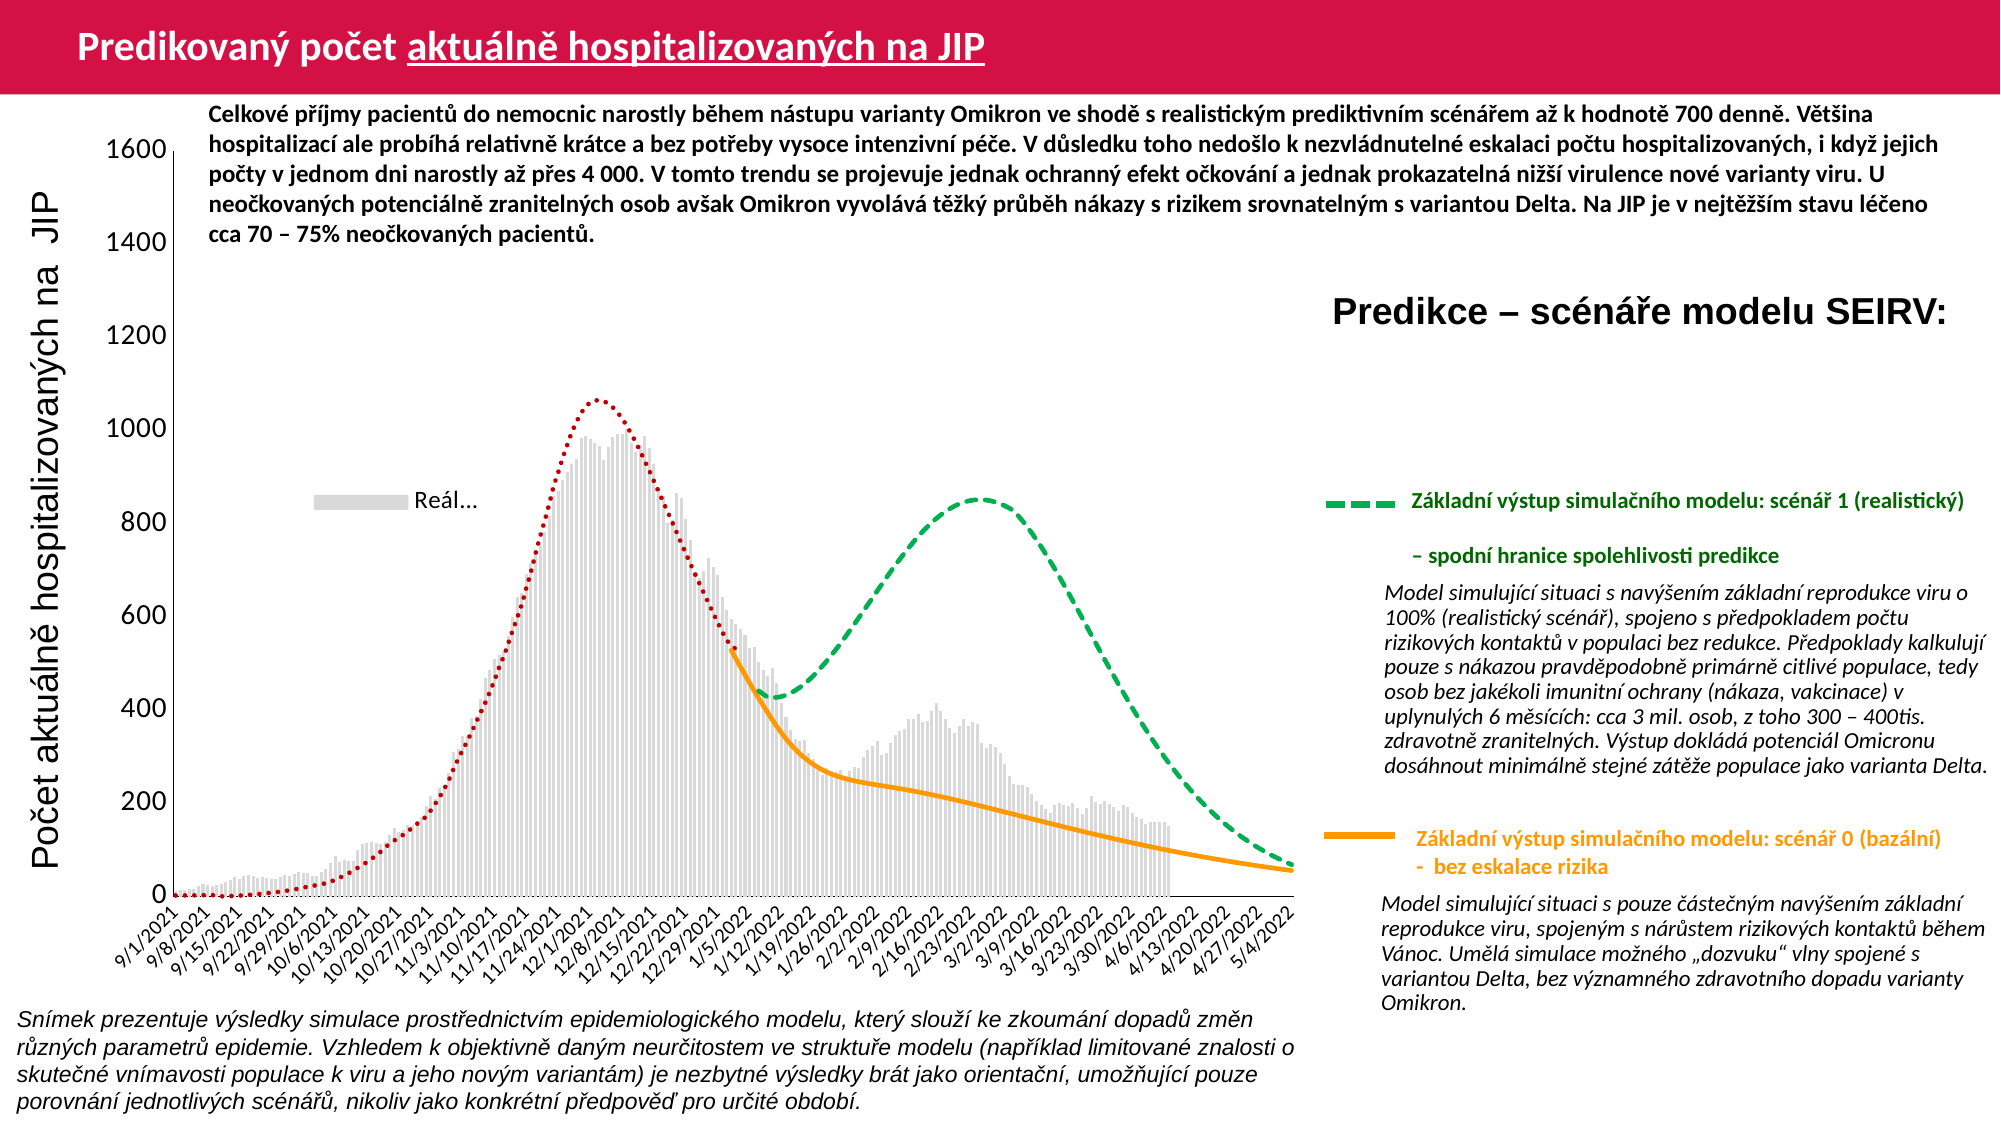

# Predikovaný počet aktuálně hospitalizovaných na JIP
Celkové příjmy pacientů do nemocnic narostly během nástupu varianty Omikron ve shodě s realistickým prediktivním scénářem až k hodnotě 700 denně. Většina hospitalizací ale probíhá relativně krátce a bez potřeby vysoce intenzivní péče. V důsledku toho nedošlo k nezvládnutelné eskalaci počtu hospitalizovaných, i když jejich počty v jednom dni narostly až přes 4 000. V tomto trendu se projevuje jednak ochranný efekt očkování a jednak prokazatelná nižší virulence nové varianty viru. U neočkovaných potenciálně zranitelných osob avšak Omikron vyvolává těžký průběh nákazy s rizikem srovnatelným s variantou Delta. Na JIP je v nejtěžším stavu léčeno cca 70 – 75% neočkovaných pacientů.

### Chart

| Category | Reálná data | B | V2 | C |
|---|---|---|---|---|
| 44440 | 12.0 | 2.1499938108275587 | None | None |
| 44441 | 14.0 | 2.1489942988240536 | None | None |
| 44442 | 14.0 | 2.156375691732808 | None | None |
| 44443 | 16.0 | 2.2220662509694518 | None | None |
| 44444 | 16.0 | 2.3490076857795 | None | None |
| 44445 | 23.0 | 2.505664822963989 | None | None |
| 44446 | 26.0 | 2.6689272128599746 | None | None |
| 44447 | 24.0 | 2.759702217083512 | None | None |
| 44448 | 22.0 | 2.7634894993383736 | None | None |
| 44449 | 24.0 | 2.7844883124857778 | None | None |
| 44450 | 27.0 | 0.20709584228404368 | None | None |
| 44451 | 31.0 | 0.5528612534209895 | None | None |
| 44452 | 35.0 | 0.9249259465306826 | None | None |
| 44453 | 41.0 | 1.3428704468709667 | None | None |
| 44454 | 38.0 | 1.8215746154633203 | None | None |
| 44455 | 43.0 | 2.474726350772896 | None | None |
| 44456 | 46.0 | 3.226295817313875 | None | None |
| 44457 | 43.0 | 4.07527265666851 | None | None |
| 44458 | 40.0 | 4.964831800229037 | None | None |
| 44459 | 42.0 | 5.979644681723486 | None | None |
| 44460 | 40.0 | 6.986522028090579 | None | None |
| 44461 | 38.0 | 8.128518292619786 | None | None |
| 44462 | 38.0 | 9.180417248855136 | None | None |
| 44463 | 42.0 | 10.418830696230001 | None | None |
| 44464 | 46.0 | 11.78672416277089 | None | None |
| 44465 | 45.0 | 13.30313543074859 | None | None |
| 44466 | 49.0 | 14.947197294775943 | None | None |
| 44467 | 53.0 | 16.977580490328688 | None | None |
| 44468 | 51.0 | 18.948832729355825 | None | None |
| 44469 | 50.0 | 21.03500582123275 | None | None |
| 44470 | 45.0 | 22.79008070672829 | None | None |
| 44471 | 44.0 | 24.283364648339056 | None | None |
| 44472 | 52.0 | 26.458338629574964 | None | None |
| 44473 | 58.0 | 28.64698911777778 | None | None |
| 44474 | 72.0 | 31.48984003428821 | None | None |
| 44475 | 86.0 | 35.917569727058805 | None | None |
| 44476 | 75.0 | 40.17321069057697 | None | None |
| 44477 | 78.0 | 44.91732648451571 | None | None |
| 44478 | 77.0 | 50.222859935349035 | None | None |
| 44479 | 77.0 | 55.04706535133246 | None | None |
| 44480 | 99.0 | 61.6224365621346 | None | None |
| 44481 | 113.0 | 68.05678990991272 | None | None |
| 44482 | 114.0 | 73.64408921424284 | None | None |
| 44483 | 116.0 | 80.61993312947865 | None | None |
| 44484 | 115.0 | 88.07899661871042 | None | None |
| 44485 | 112.0 | 95.99289157549795 | None | None |
| 44486 | 116.0 | 105.14804756840543 | None | None |
| 44487 | 133.0 | 113.32509751051417 | None | None |
| 44488 | 146.0 | 120.30662358525673 | None | None |
| 44489 | 138.0 | 126.35260730869122 | None | None |
| 44490 | 142.0 | 132.5570019422908 | None | None |
| 44491 | 153.0 | 140.21559433107447 | None | None |
| 44492 | 151.0 | 147.70800294563014 | None | None |
| 44493 | 163.0 | 155.93072542142394 | None | None |
| 44494 | 171.0 | 163.4965298613041 | None | None |
| 44495 | 194.0 | 171.65081493185716 | None | None |
| 44496 | 216.0 | 184.7776771151474 | None | None |
| 44497 | 210.0 | 199.22673147933284 | None | None |
| 44498 | 234.0 | 214.28313321665527 | None | None |
| 44499 | 238.0 | 231.28268874017573 | None | None |
| 44500 | 266.0 | 250.2023933218222 | None | None |
| 44501 | 310.0 | 273.5537393324136 | None | None |
| 44502 | 317.0 | 294.601346202666 | None | None |
| 44503 | 344.0 | 314.45124331739214 | None | None |
| 44504 | 344.0 | 332.5686204660027 | None | None |
| 44505 | 383.0 | 353.67984779847114 | None | None |
| 44506 | 388.0 | 374.7684316127417 | None | None |
| 44507 | 423.0 | 395.4539362154063 | None | None |
| 44508 | 470.0 | 416.2265889581132 | None | None |
| 44509 | 486.0 | 439.49680756860073 | None | None |
| 44510 | 510.0 | 463.806506154057 | None | None |
| 44511 | 518.0 | 491.69529048648286 | None | None |
| 44512 | 526.0 | 514.6278203299661 | None | None |
| 44513 | 560.0 | 542.7637734682831 | None | None |
| 44514 | 600.0 | 571.7041523255104 | None | None |
| 44515 | 642.0 | 598.1235515957876 | None | None |
| 44516 | 652.0 | 627.0196586581615 | None | None |
| 44517 | 692.0 | 662.5663729588351 | None | None |
| 44518 | 717.0 | 696.7799190497768 | None | None |
| 44519 | 745.0 | 736.2137153136832 | None | None |
| 44520 | 753.0 | 772.5325555456683 | None | None |
| 44521 | 782.0 | 805.7838244784367 | None | None |
| 44522 | 817.0 | 841.9893416438631 | None | None |
| 44523 | 859.0 | 882.0215824007284 | None | None |
| 44524 | 870.0 | 910.9140316821694 | None | None |
| 44525 | 895.0 | 942.6799288678862 | None | None |
| 44526 | 912.0 | 970.435541085446 | None | None |
| 44527 | 928.0 | 997.7811912256622 | None | None |
| 44528 | 940.0 | 1019.29769693552 | None | None |
| 44529 | 985.0 | 1038.1767751657321 | None | None |
| 44530 | 989.0 | 1051.0202288728483 | None | None |
| 44531 | 982.0 | 1060.944426202873 | None | None |
| 44532 | 974.0 | 1064.9020645552769 | None | None |
| 44533 | 968.0 | 1065.6035332043584 | None | None |
| 44534 | 938.0 | 1063.2218293980754 | None | None |
| 44535 | 965.0 | 1057.943708916716 | None | None |
| 44536 | 987.0 | 1049.9571750530026 | None | None |
| 44537 | 994.0 | 1039.4801235543416 | None | None |
| 44538 | 993.0 | 1026.8050483601664 | None | None |
| 44539 | 1003.0 | 1011.1816261834061 | None | None |
| 44540 | 974.0 | 993.9731272380324 | None | None |
| 44541 | 954.0 | 975.4221885680699 | None | None |
| 44542 | 970.0 | 955.7420414295373 | None | None |
| 44543 | 989.0 | 935.1213840655595 | None | None |
| 44544 | 963.0 | 913.728215830578 | None | None |
| 44545 | 929.0 | 891.7226686730121 | None | None |
| 44546 | 878.0 | 870.190561689211 | None | None |
| 44547 | 859.0 | 848.2783968043841 | None | None |
| 44548 | 802.0 | 826.0952265528568 | None | None |
| 44549 | 808.0 | 803.7345113132003 | None | None |
| 44550 | 866.0 | 781.2774503912916 | None | None |
| 44551 | 855.0 | 758.7931282990697 | None | None |
| 44552 | 810.0 | 736.3427393301091 | None | None |
| 44553 | 765.0 | 714.7689653233873 | None | None |
| 44554 | 697.0 | 693.2881650887861 | None | None |
| 44555 | 683.0 | 671.9444265893227 | None | None |
| 44556 | 699.0 | 650.7788449220297 | None | None |
| 44557 | 727.0 | 629.8278558925542 | None | None |
| 44558 | 707.0 | 609.1223158398847 | None | None |
| 44559 | 690.0 | 588.6895949355477 | None | None |
| 44560 | 644.0 | 569.1926123867187 | None | None |
| 44561 | 616.0 | 549.7377757636424 | None | None |
| 44562 | 595.0 | 539.9756746549706 | 528.6872349315302 | None |
| 44563 | 586.0 | 530.3770387842462 | 510.76123180217076 | None |
| 44564 | 575.0 | None | 493.13862185009407 | None |
| 44565 | 561.0 | None | 475.83581271881076 | None |
| 44566 | 533.0 | None | 458.8670024355627 | None |
| 44567 | 536.0 | None | 442.2445040741788 | None |
| 44568 | 504.0 | None | 425.97891754974574 | 441.20743624266163 |
| 44569 | 487.0 | None | 410.0792583779598 | 434.4253690050962 |
| 44570 | 473.0 | None | 394.553013386545 | 427.64330176753066 |
| 44571 | 491.0 | None | 379.4066665528782 | 426.89017542993395 |
| 44572 | 459.0 | None | 364.93808191183194 | 427.44031779362325 |
| 44573 | 416.0 | None | 351.34880160323445 | 429.2663504959899 |
| 44574 | 386.0 | None | 338.7342430040554 | 432.32799265349 |
| 44575 | 357.0 | None | 327.1250591958346 | 436.58046521998375 |
| 44576 | 338.0 | None | 316.5160355765961 | 441.9720546180605 |
| 44577 | 333.0 | None | 306.88232024177535 | 448.4487833739149 |
| 44578 | 335.0 | None | 298.18796656555605 | 455.957179744212 |
| 44579 | 307.0 | None | 290.38750420492227 | 464.43298071494854 |
| 44580 | 295.0 | None | 283.42800118808816 | 473.7869791796993 |
| 44581 | 272.0 | None | 277.2493863402474 | 483.924784323933 |
| 44582 | 261.0 | None | 271.7901239807095 | 494.76212564354176 |
| 44583 | 275.0 | None | 266.9864776554283 | 506.22460144310185 |
| 44584 | 269.0 | None | 262.7756975985637 | 518.2443656067851 |
| 44585 | 268.0 | None | 259.0980276489429 | 530.7581427311616 |
| 44586 | 271.0 | None | 255.89037397781513 | 543.7049865863776 |
| 44587 | 258.0 | None | 253.07832081749055 | 557.0220305296323 |
| 44588 | 270.0 | None | 250.58794500798203 | 570.6470253451889 |
| 44589 | 277.0 | None | 248.35525493209704 | 584.5203964414632 |
| 44590 | 276.0 | None | 246.32640922790668 | 598.5835807548209 |
| 44591 | 299.0 | None | 244.45579039767614 | 612.7799994726263 |
| 44592 | 314.0 | None | 242.70466204899364 | 627.0538750692633 |
| 44593 | 324.0 | None | 241.03963019050207 | 641.3494324344318 |
| 44594 | 333.0 | None | 239.42992936243337 | 655.6098192320536 |
| 44595 | 304.0 | None | 237.8487264133051 | 669.7771165516668 |
| 44596 | 307.0 | None | 236.27417159153617 | 683.7926996268344 |
| 44597 | 330.0 | None | 234.68829421478918 | 697.5970239468744 |
| 44598 | 347.0 | None | 233.0773361339363 | 711.1301517638781 |
| 44599 | 356.0 | None | 231.43082296500614 | 724.3325863296798 |
| 44600 | 359.0 | None | 229.740841373367 | 737.1452915582742 |
| 44601 | 382.0 | None | 228.0019873063735 | 749.5125021979173 |
| 44602 | 380.0 | None | 226.21086589821053 | 761.3807160439991 |
| 44603 | 392.0 | None | 224.3657132193872 | 772.6986374425272 |
| 44604 | 375.0 | None | 222.46585039200747 | 783.4170044297905 |
| 44605 | 377.0 | None | 220.51162023222957 | 793.4896715262262 |
| 44606 | 399.0 | None | 218.5045210233634 | 802.873711384953 |
| 44607 | 416.0 | None | 216.446874370498 | 811.5293504652502 |
| 44608 | 398.0 | None | 214.3414280290309 | 819.4203708880497 |
| 44609 | 380.0 | None | 212.1908683927998 | 826.5142891127784 |
| 44610 | 361.0 | None | 209.99792514232476 | 832.7825290721358 |
| 44611 | 352.0 | None | 207.7652381234735 | 838.2006272881065 |
| 44612 | 365.0 | None | 205.49582505782104 | 842.7483844105241 |
| 44613 | 381.0 | None | 203.1929449311821 | 846.4098248901128 |
| 44614 | 365.0 | None | 200.85983847160605 | 849.173529001369 |
| 44615 | 374.0 | None | 198.49975900670702 | 851.032654535286 |
| 44616 | 370.0 | None | 196.11586997172472 | 851.984801099615 |
| 44617 | 330.0 | None | 193.71120054450736 | 852.0319406962628 |
| 44618 | 318.0 | None | 191.28864240225806 | 851.1804064862165 |
| 44619 | 327.0 | None | 188.85094904085727 | 849.4408351828445 |
| 44620 | 321.0 | None | 186.4006245520868 | 846.8280642764375 |
| 44621 | 309.0 | None | 183.94005855634845 | 843.360981133472 |
| 44622 | 285.0 | None | 181.47153727936433 | 839.0623283035006 |
| 44623 | 258.0 | None | 178.9972251919401 | 833.9584431682869 |
| 44624 | 242.0 | None | 176.51915635967802 | 828.0789903026918 |
| 44625 | 239.0 | None | 174.0392433172914 | 817.3629487245295 |
| 44626 | 239.0 | None | 171.55928130426344 | 805.7242566223781 |
| 44627 | 235.0 | None | 169.08096049802893 | 793.2201976672983 |
| 44628 | 219.0 | None | 166.60587541552067 | 779.9104627597424 |
| 44629 | 204.0 | None | 164.1355344075782 | 765.8566557399263 |
| 44630 | 197.0 | None | 161.67136038011978 | 751.121797773985 |
| 44631 | 188.0 | None | 159.21469498777702 | 735.7698390414931 |
| 44632 | 179.0 | None | 156.76680446569839 | 719.8651877766209 |
| 44633 | 196.0 | None | 154.32888203641255 | 703.4722510879124 |
| 44634 | 200.0 | None | 151.90205344974768 | 686.6550063379041 |
| 44635 | 196.0 | None | 149.4873815354842 | 669.4765993536108 |
| 44636 | 194.0 | None | 147.08586909882914 | 651.9989704345167 |
| 44637 | 200.0 | None | 144.69846243091231 | 634.2825113341092 |
| 44638 | 189.0 | None | 142.32605276361016 | 616.3857533515622 |
| 44639 | 178.0 | None | 139.96947999233157 | 598.3650915625298 |
| 44640 | 191.0 | None | 137.62953362748434 | 580.274545993112 |
| 44641 | 215.0 | None | 135.30695698733814 | 562.1655642071219 |
| 44642 | 203.0 | None | 133.00244927057668 | 544.0868586965486 |
| 44643 | 198.0 | None | 130.71666664484982 | 526.0842754544615 |
| 44644 | 204.0 | None | 128.45022437397435 | 508.2006996420471 |
| 44645 | 198.0 | None | 126.2036990288086 | 490.4759911588208 |
| 44646 | 192.0 | None | 123.97762965167067 | 472.94694998069474 |
| 44647 | 184.0 | None | 121.77251954753065 | 455.6473091447341 |
| 44648 | 197.0 | None | 119.5888375478154 | 438.6077529712131 |
| 44649 | 193.0 | None | 117.42701880607014 | 421.85595639752995 |
| 44650 | 180.0 | None | 115.28746566755714 | 405.41664656700385 |
| 44651 | 171.0 | None | 113.17054950346844 | 389.3116823565504 |
| 44652 | 166.0 | None | 111.07661173128852 | 373.56014902988005 |
| 44653 | 156.0 | None | 109.0059647903759 | 358.17846564390226 |
| 44654 | 159.0 | None | 106.95889309991038 | 343.1805030942893 |
| 44655 | 159.0 | None | 104.93565397898483 | 328.5777105674166 |
| 44656 | 159.0 | None | 102.93647854914023 | 314.3792484377293 |
| 44657 | 160.0 | None | 100.96157261598883 | 300.5921256979264 |
| 44658 | 152.0 | None | 99.01111753640586 | 287.22134020169034 |
| 44659 | None | None | 97.08527104953745 | 274.2700200514157 |
| 44660 | None | None | 95.18416808393187 | 261.7395647639516 |
| 44661 | None | None | 93.30792154944167 | 249.62978499939794 |
| 44662 | None | None | 91.45662310675917 | 237.93903973322003 |
| 44663 | None | None | 89.63034392596984 | 226.6643699822204 |
| 44664 | None | None | 87.829135430496 | 215.80162828425463 |
| 44665 | None | None | 86.0530300243334 | 205.34560327700638 |
| 44666 | None | None | 84.30204180894088 | 195.29013888343417 |
| 44667 | None | None | 82.57616728667291 | 185.62824769353043 |
| 44668 | None | None | 80.87538605728655 | 176.3522182785092 |
| 44669 | None | None | 79.19966150044017 | 167.45371621624798 |
| 44670 | None | None | 77.5489414509526 | 158.9238787492559 |
| 44671 | None | None | 75.92315886173161 | 150.7534030251451 |
| 44672 | None | None | 74.32223245353373 | 142.9326279539198 |
| 44673 | None | None | 72.74606735429205 | 135.45160978618532 |
| 44674 | None | None | 71.19455572891242 | 128.3001915577702 |
| 44675 | None | None | 69.66757739587182 | 121.46806656965498 |
| 44676 | None | None | 68.1650004331884 | 114.94483612729412 |
| 44677 | None | None | 66.68668177186801 | 108.72006177279285 |
| 44678 | None | None | 65.23246777676462 | 102.78331226954401 |
| 44679 | None | None | 63.80219481319565 | 97.12420560711031 |
| 44680 | None | None | 62.39568980292725 | 91.73244632221814 |
| 44681 | None | None | 61.012770766633736 | 86.59785841313268 |
| 44682 | None | None | 59.65324735284078 | 81.71041413632562 |
| 44683 | None | None | 58.316921353284044 | 77.06025897201829 |
| 44684 | None | None | 57.00358720458986 | 72.6377330404167 |
| 44685 | None | None | 55.7130324761854 | 68.4333892435923 |
Predikce – scénáře modelu SEIRV:
Základní výstup simulačního modelu: scénář 1 (realistický)
– spodní hranice spolehlivosti predikce
Počet aktuálně hospitalizovaných na  JIP
Model simulující situaci s navýšením základní reprodukce viru o 100% (realistický scénář), spojeno s předpokladem počtu rizikových kontaktů v populaci bez redukce. Předpoklady kalkulují pouze s nákazou pravděpodobně primárně citlivé populace, tedy osob bez jakékoli imunitní ochrany (nákaza, vakcinace) v uplynulých 6 měsících: cca 3 mil. osob, z toho 300 – 400tis. zdravotně zranitelných. Výstup dokládá potenciál Omicronu dosáhnout minimálně stejné zátěže populace jako varianta Delta.
Základní výstup simulačního modelu: scénář 0 (bazální) -  bez eskalace rizika
Model simulující situaci s pouze částečným navýšením základní reprodukce viru, spojeným s nárůstem rizikových kontaktů během Vánoc. Umělá simulace možného „dozvuku“ vlny spojené s variantou Delta, bez významného zdravotního dopadu varianty Omikron.
Snímek prezentuje výsledky simulace prostřednictvím epidemiologického modelu, který slouží ke zkoumání dopadů změn různých parametrů epidemie. Vzhledem k objektivně daným neurčitostem ve struktuře modelu (například limitované znalosti o skutečné vnímavosti populace k viru a jeho novým variantám) je nezbytné výsledky brát jako orientační, umožňující pouze porovnání jednotlivých scénářů, nikoliv jako konkrétní předpověď pro určité období.